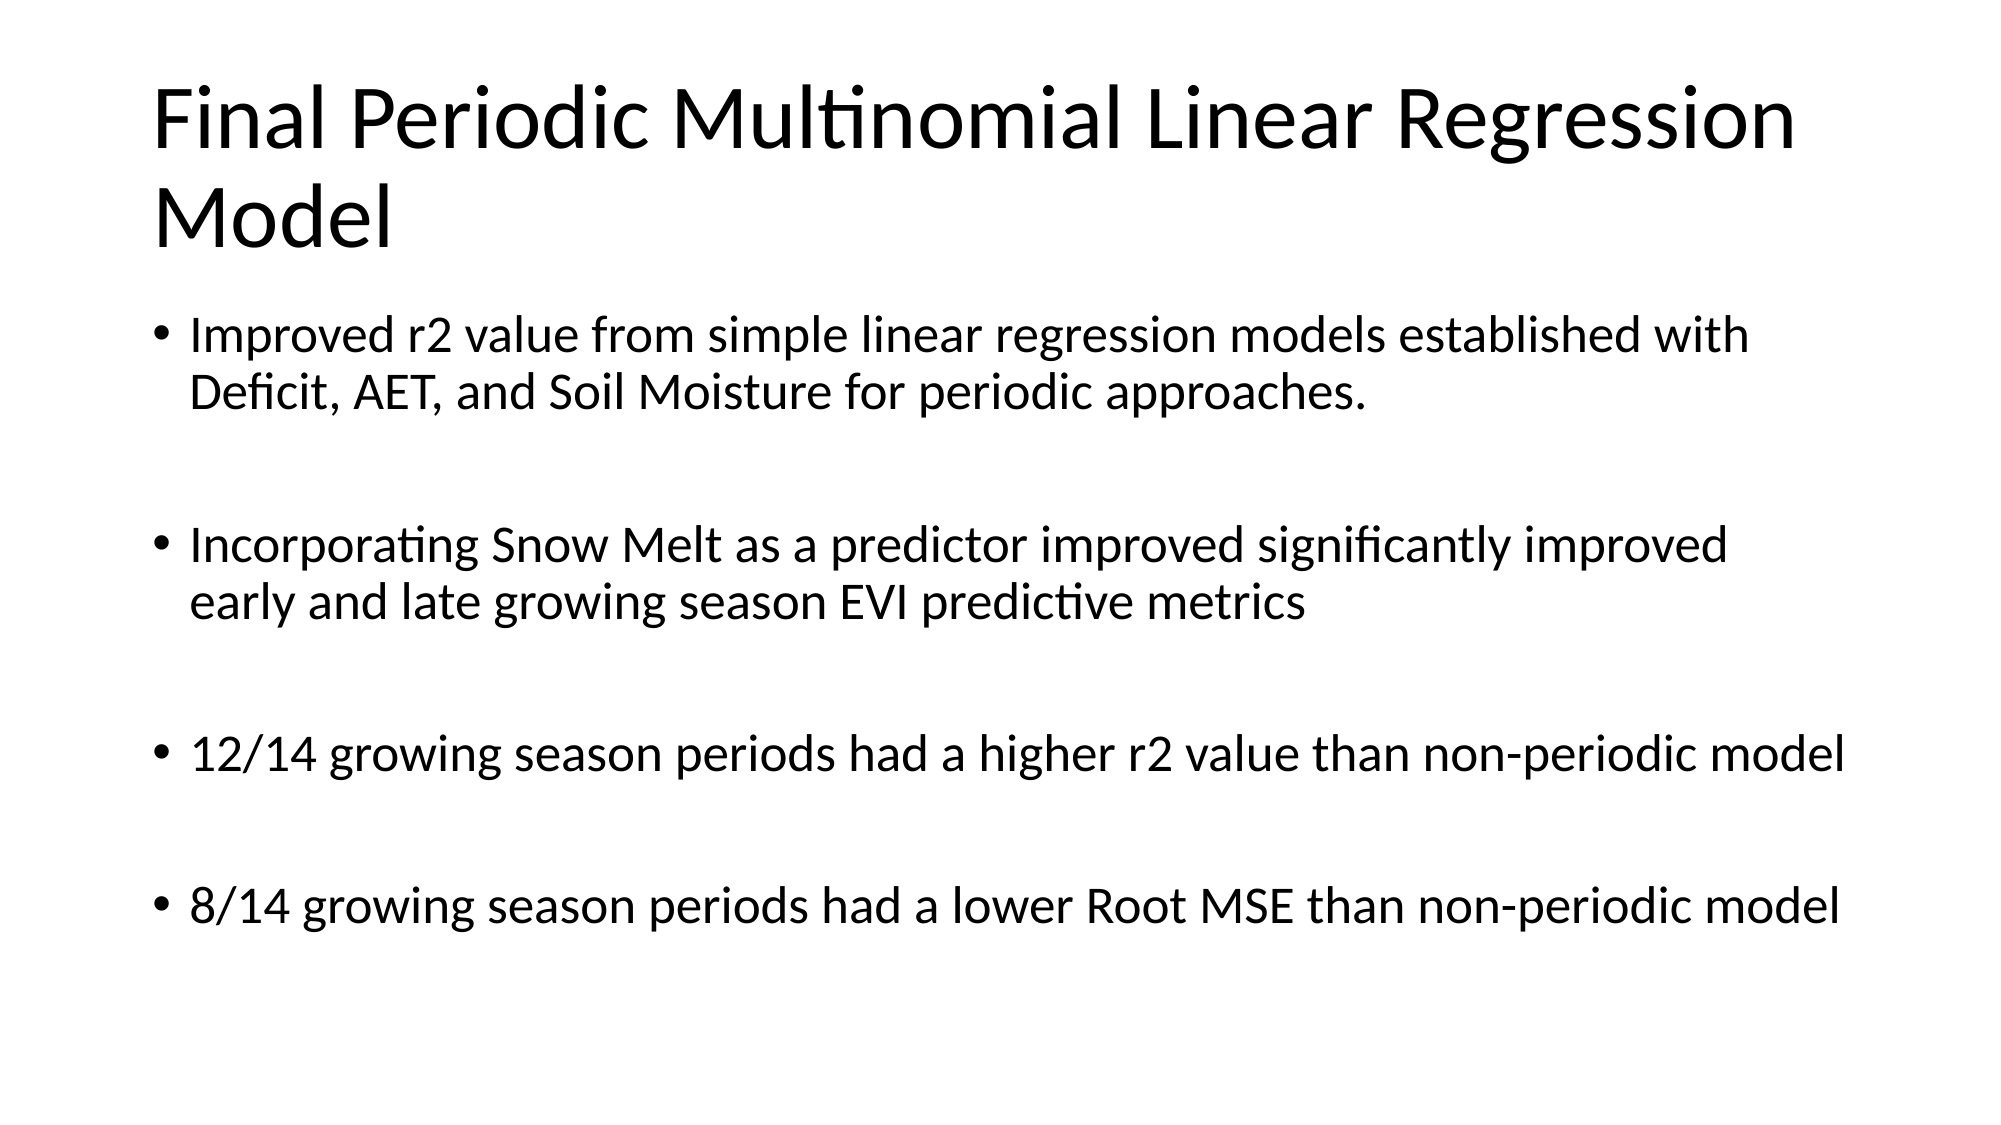

# Final Periodic Multinomial Linear Regression Model
Improved r2 value from simple linear regression models established with Deficit, AET, and Soil Moisture for periodic approaches.

Incorporating Snow Melt as a predictor improved significantly improved early and late growing season EVI predictive metrics

12/14 growing season periods had a higher r2 value than non-periodic model

8/14 growing season periods had a lower Root MSE than non-periodic model